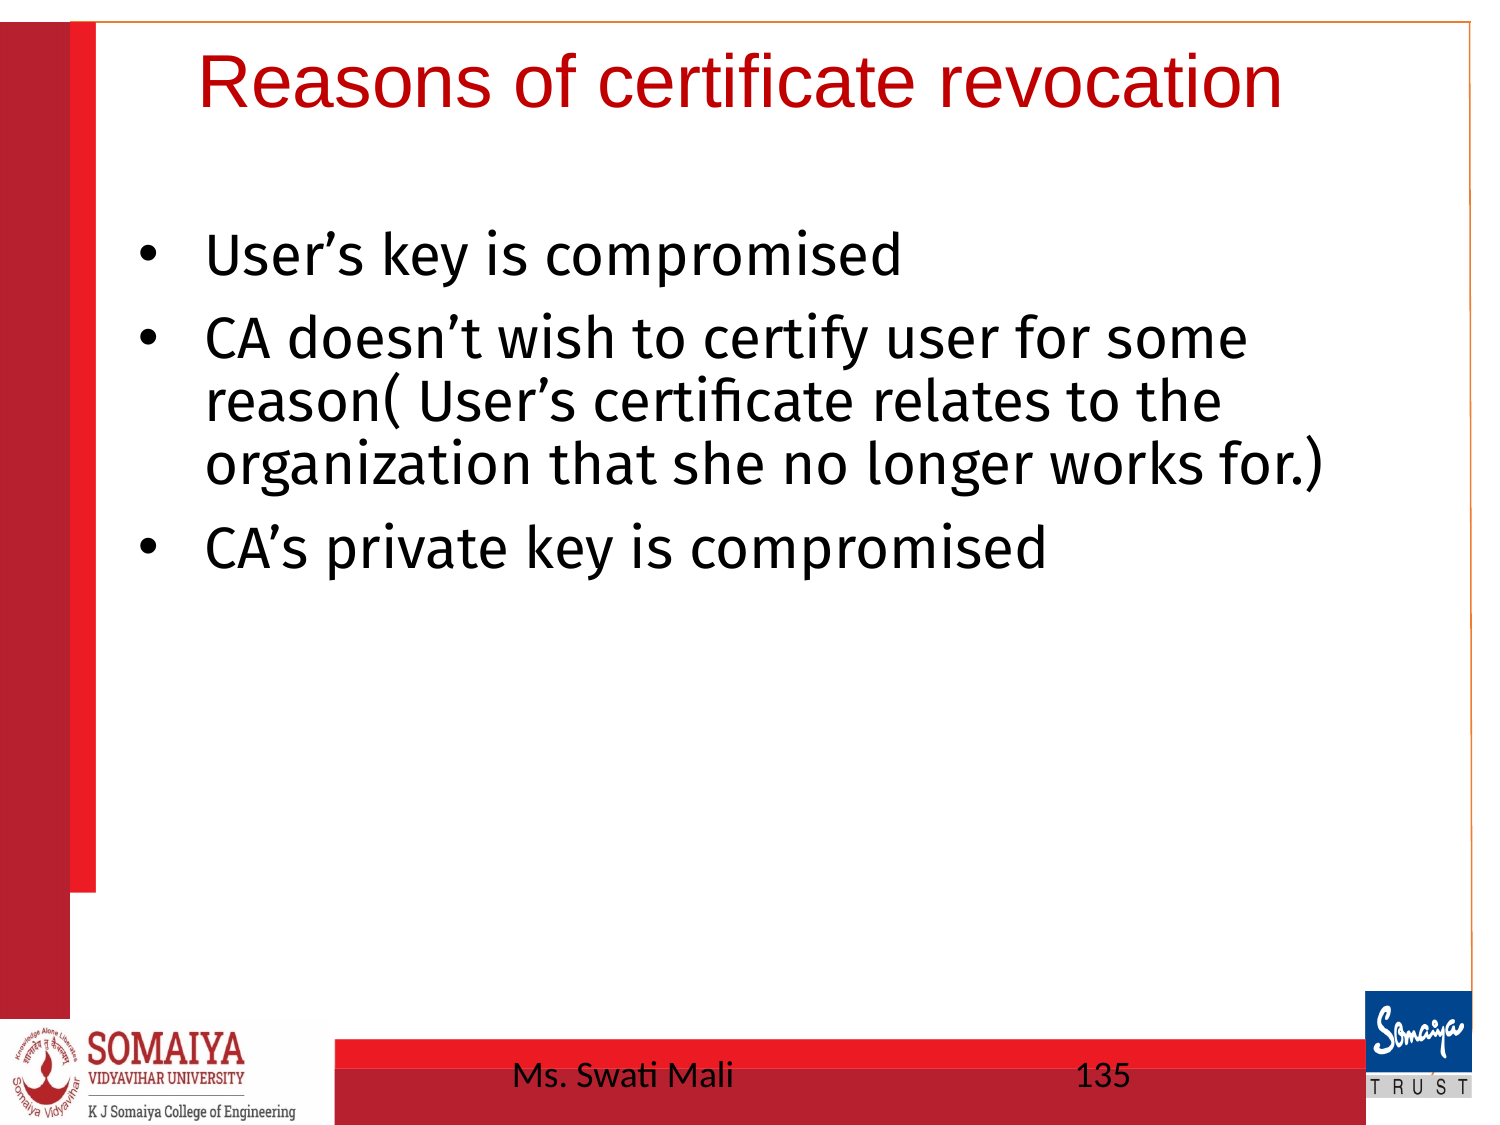

# Reasons of certificate revocation
User’s key is compromised
CA doesn’t wish to certify user for some reason( User’s certificate relates to the organization that she no longer works for.)
CA’s private key is compromised

Ms. Swati Mali
135